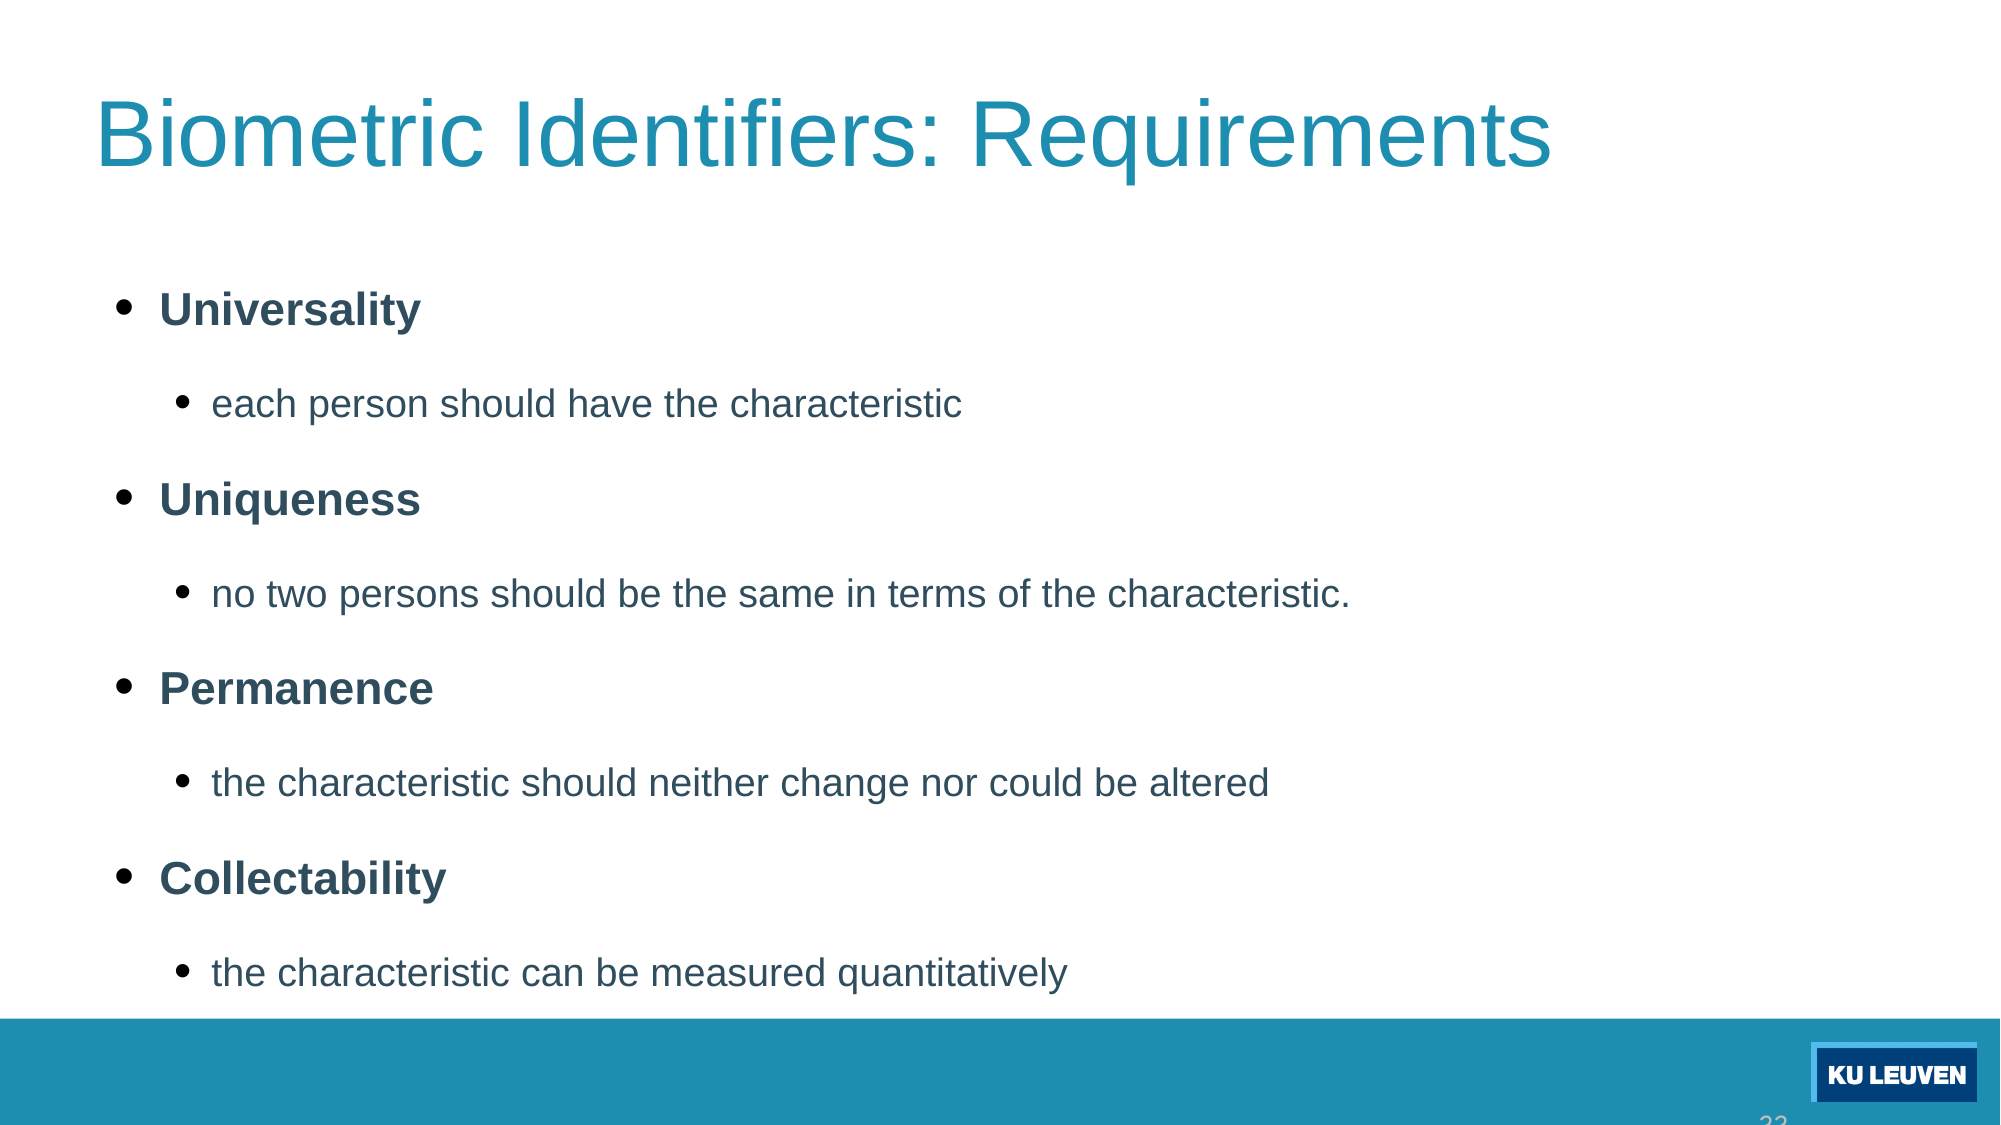

# Biometric Identifiers: Requirements
Universality
each person should have the characteristic
Uniqueness
no two persons should be the same in terms of the characteristic.
Permanence
the characteristic should neither change nor could be altered
Collectability
the characteristic can be measured quantitatively
22